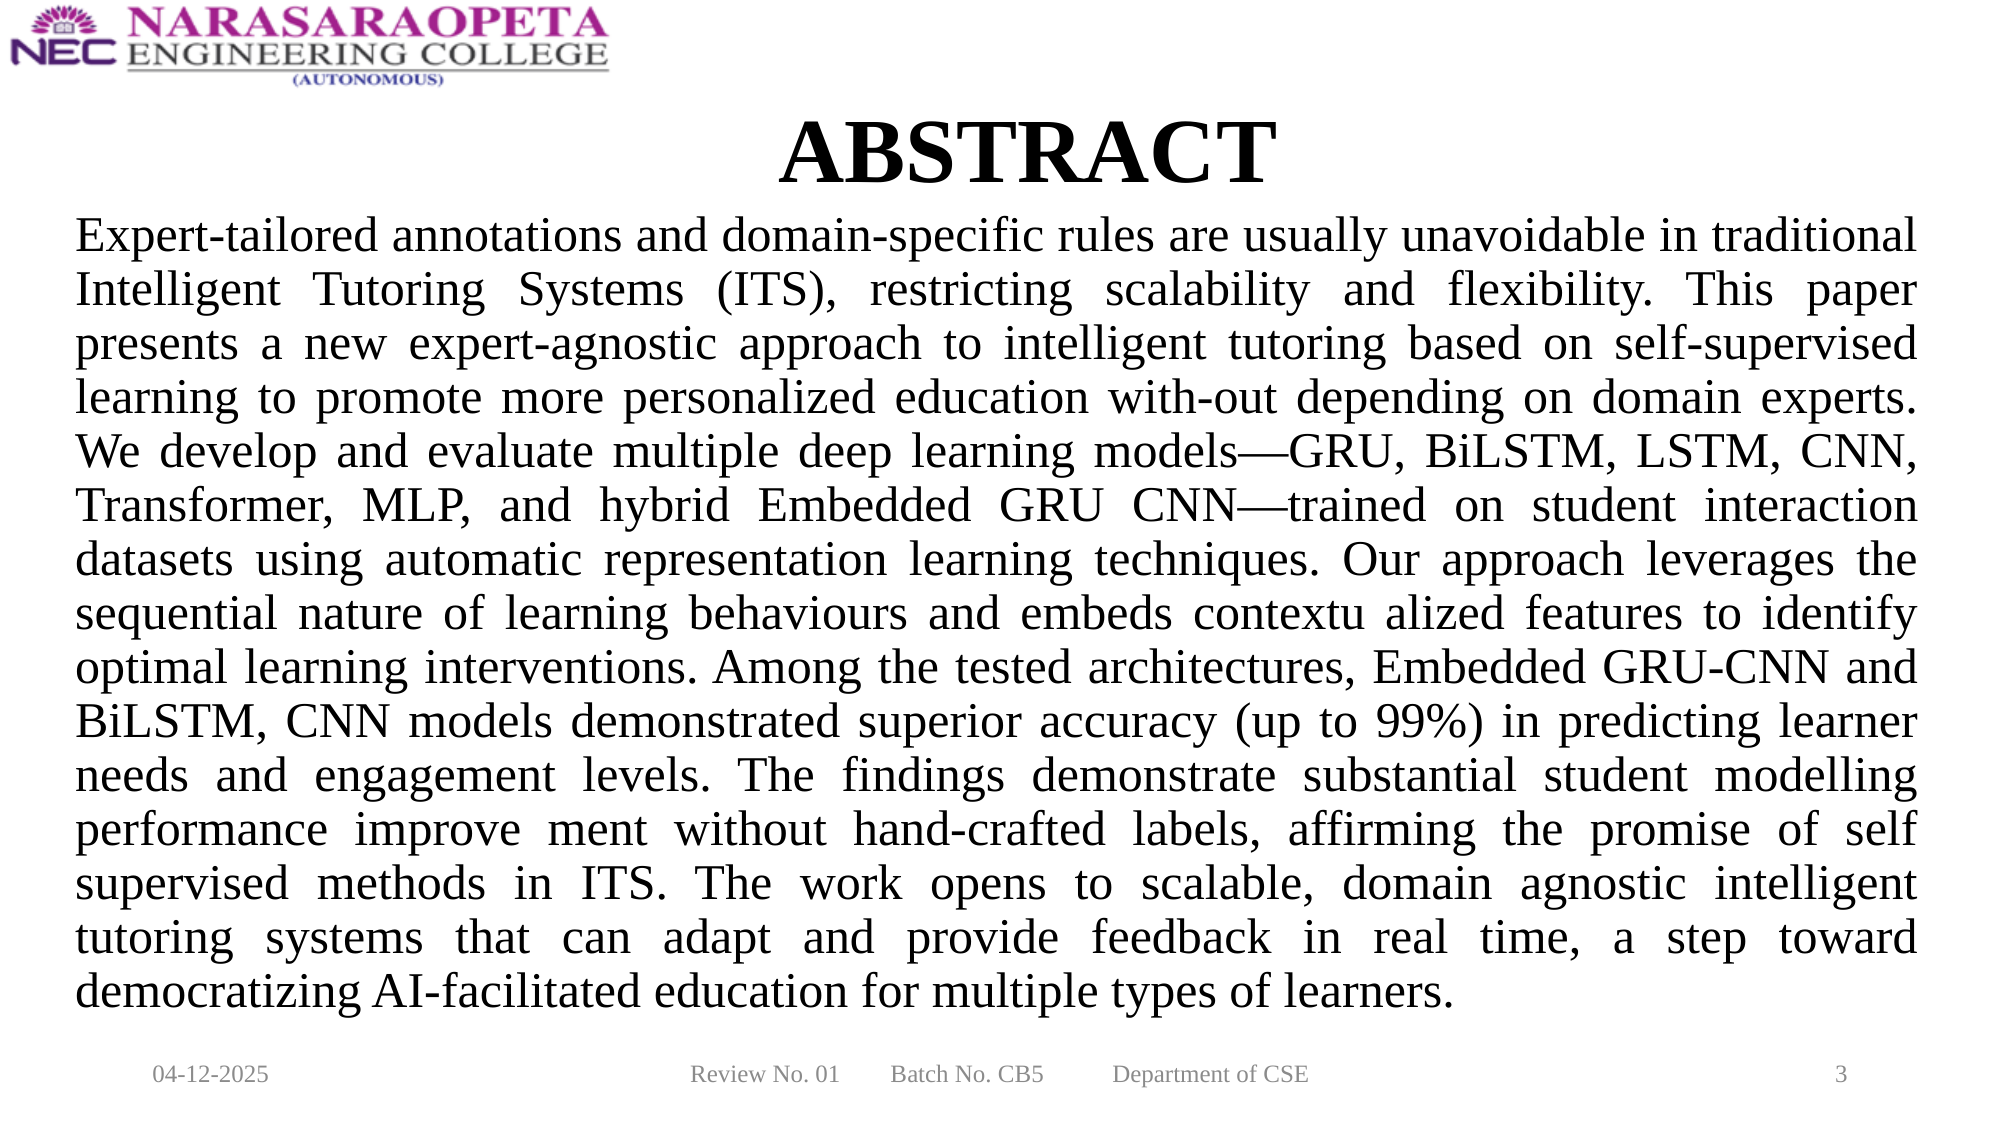

# ABSTRACT
Expert-tailored annotations and domain-specific rules are usually unavoidable in traditional Intelligent Tutoring Systems (ITS), restricting scalability and flexibility. This paper presents a new expert-agnostic approach to intelligent tutoring based on self-supervised learning to promote more personalized education with-out depending on domain experts. We develop and evaluate multiple deep learning models—GRU, BiLSTM, LSTM, CNN, Transformer, MLP, and hybrid Embedded GRU CNN—trained on student interaction datasets using automatic representation learning techniques. Our approach leverages the sequential nature of learning behaviours and embeds contextu alized features to identify optimal learning interventions. Among the tested architectures, Embedded GRU-CNN and BiLSTM, CNN models demonstrated superior accuracy (up to 99%) in predicting learner needs and engagement levels. The findings demonstrate substantial student modelling performance improve ment without hand-crafted labels, affirming the promise of self supervised methods in ITS. The work opens to scalable, domain agnostic intelligent tutoring systems that can adapt and provide feedback in real time, a step toward democratizing AI-facilitated education for multiple types of learners.
04-12-2025
Review No. 01        Batch No. CB5           Department of CSE
3